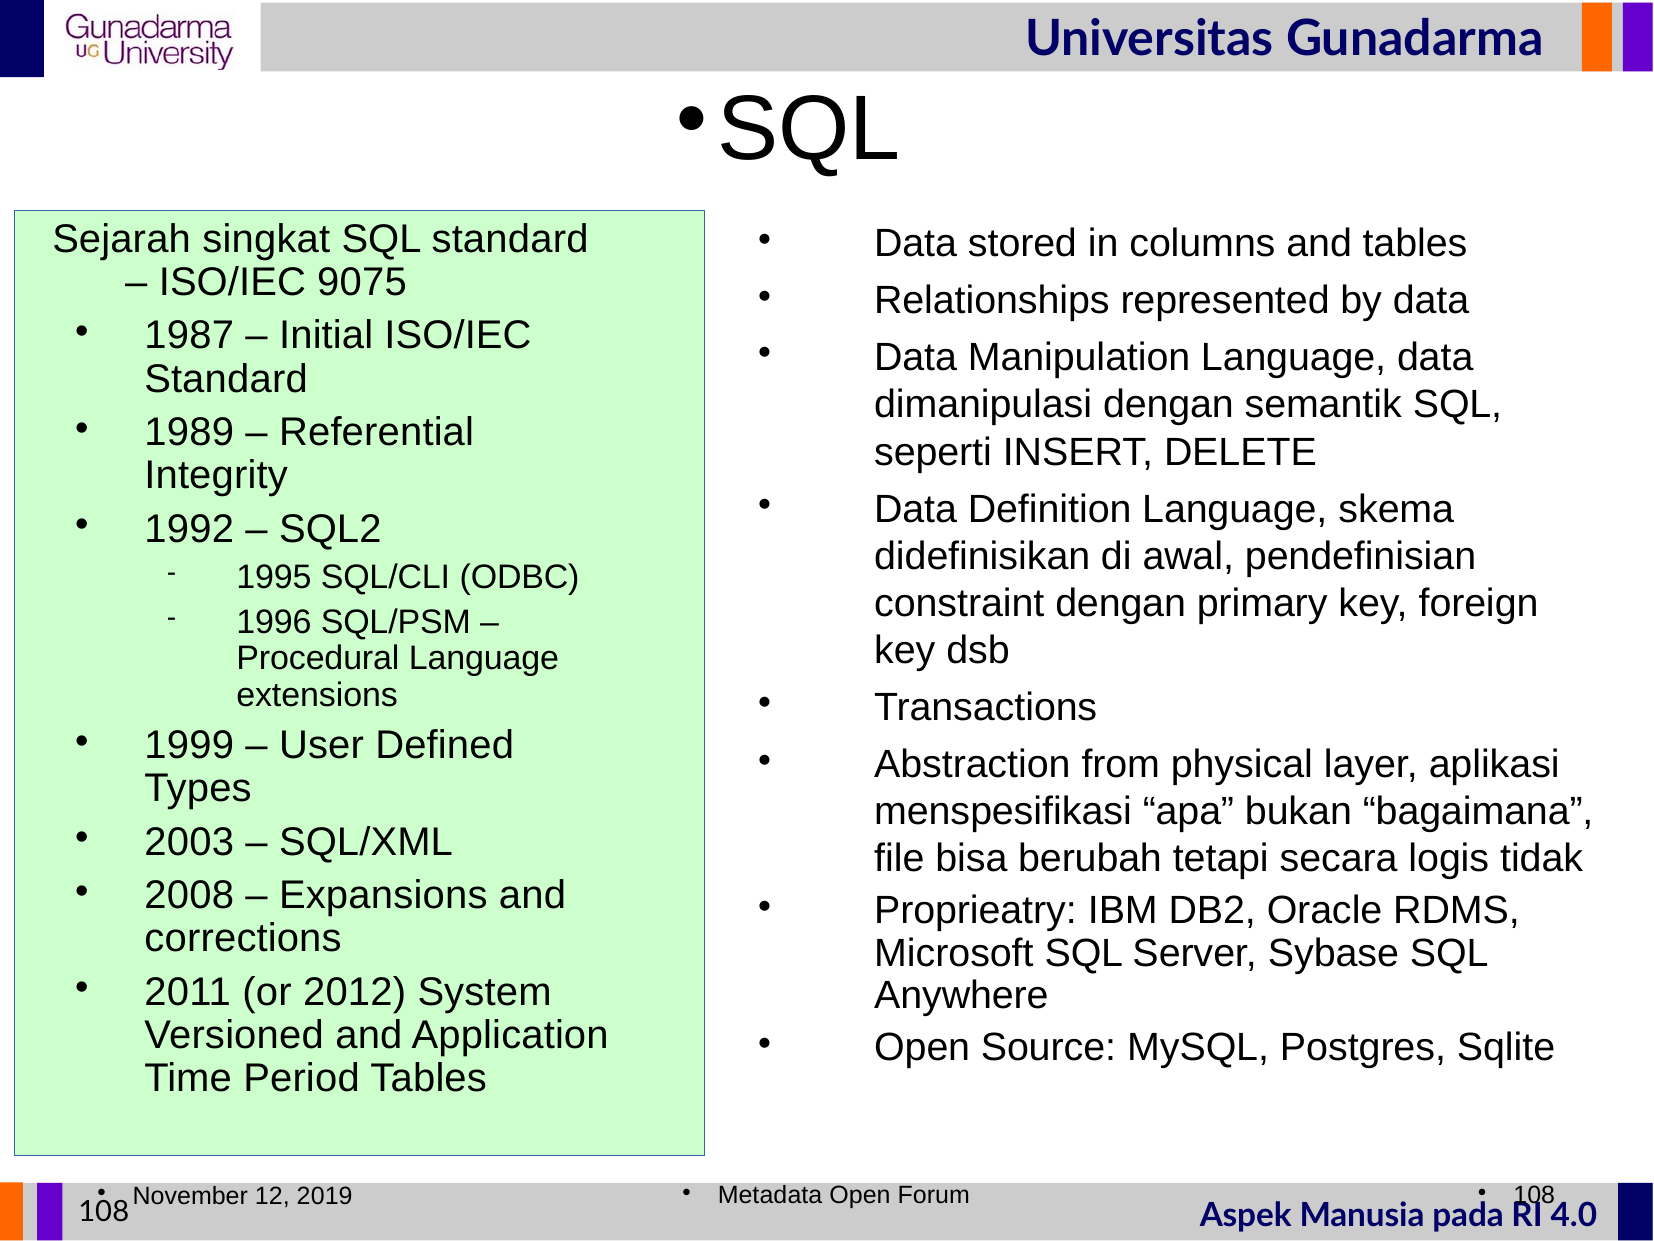

SQL

Sejarah singkat SQL standard – ISO/IEC 9075
1987 – Initial ISO/IEC Standard
1989 – Referential Integrity
1992 – SQL2
1995 SQL/CLI (ODBC)
1996 SQL/PSM – Procedural Language extensions
1999 – User Defined Types
2003 – SQL/XML
2008 – Expansions and corrections
2011 (or 2012) System Versioned and Application Time Period Tables

Data stored in columns and tables
Relationships represented by data
Data Manipulation Language, data dimanipulasi dengan semantik SQL, seperti INSERT, DELETE
Data Definition Language, skema didefinisikan di awal, pendefinisian constraint dengan primary key, foreign key dsb
Transactions
Abstraction from physical layer, aplikasi menspesifikasi “apa” bukan “bagaimana”, file bisa berubah tetapi secara logis tidak
Proprieatry: IBM DB2, Oracle RDMS, Microsoft SQL Server, Sybase SQL Anywhere
Open Source: MySQL, Postgres, Sqlite

Metadata Open Forum
108
November 12, 2019